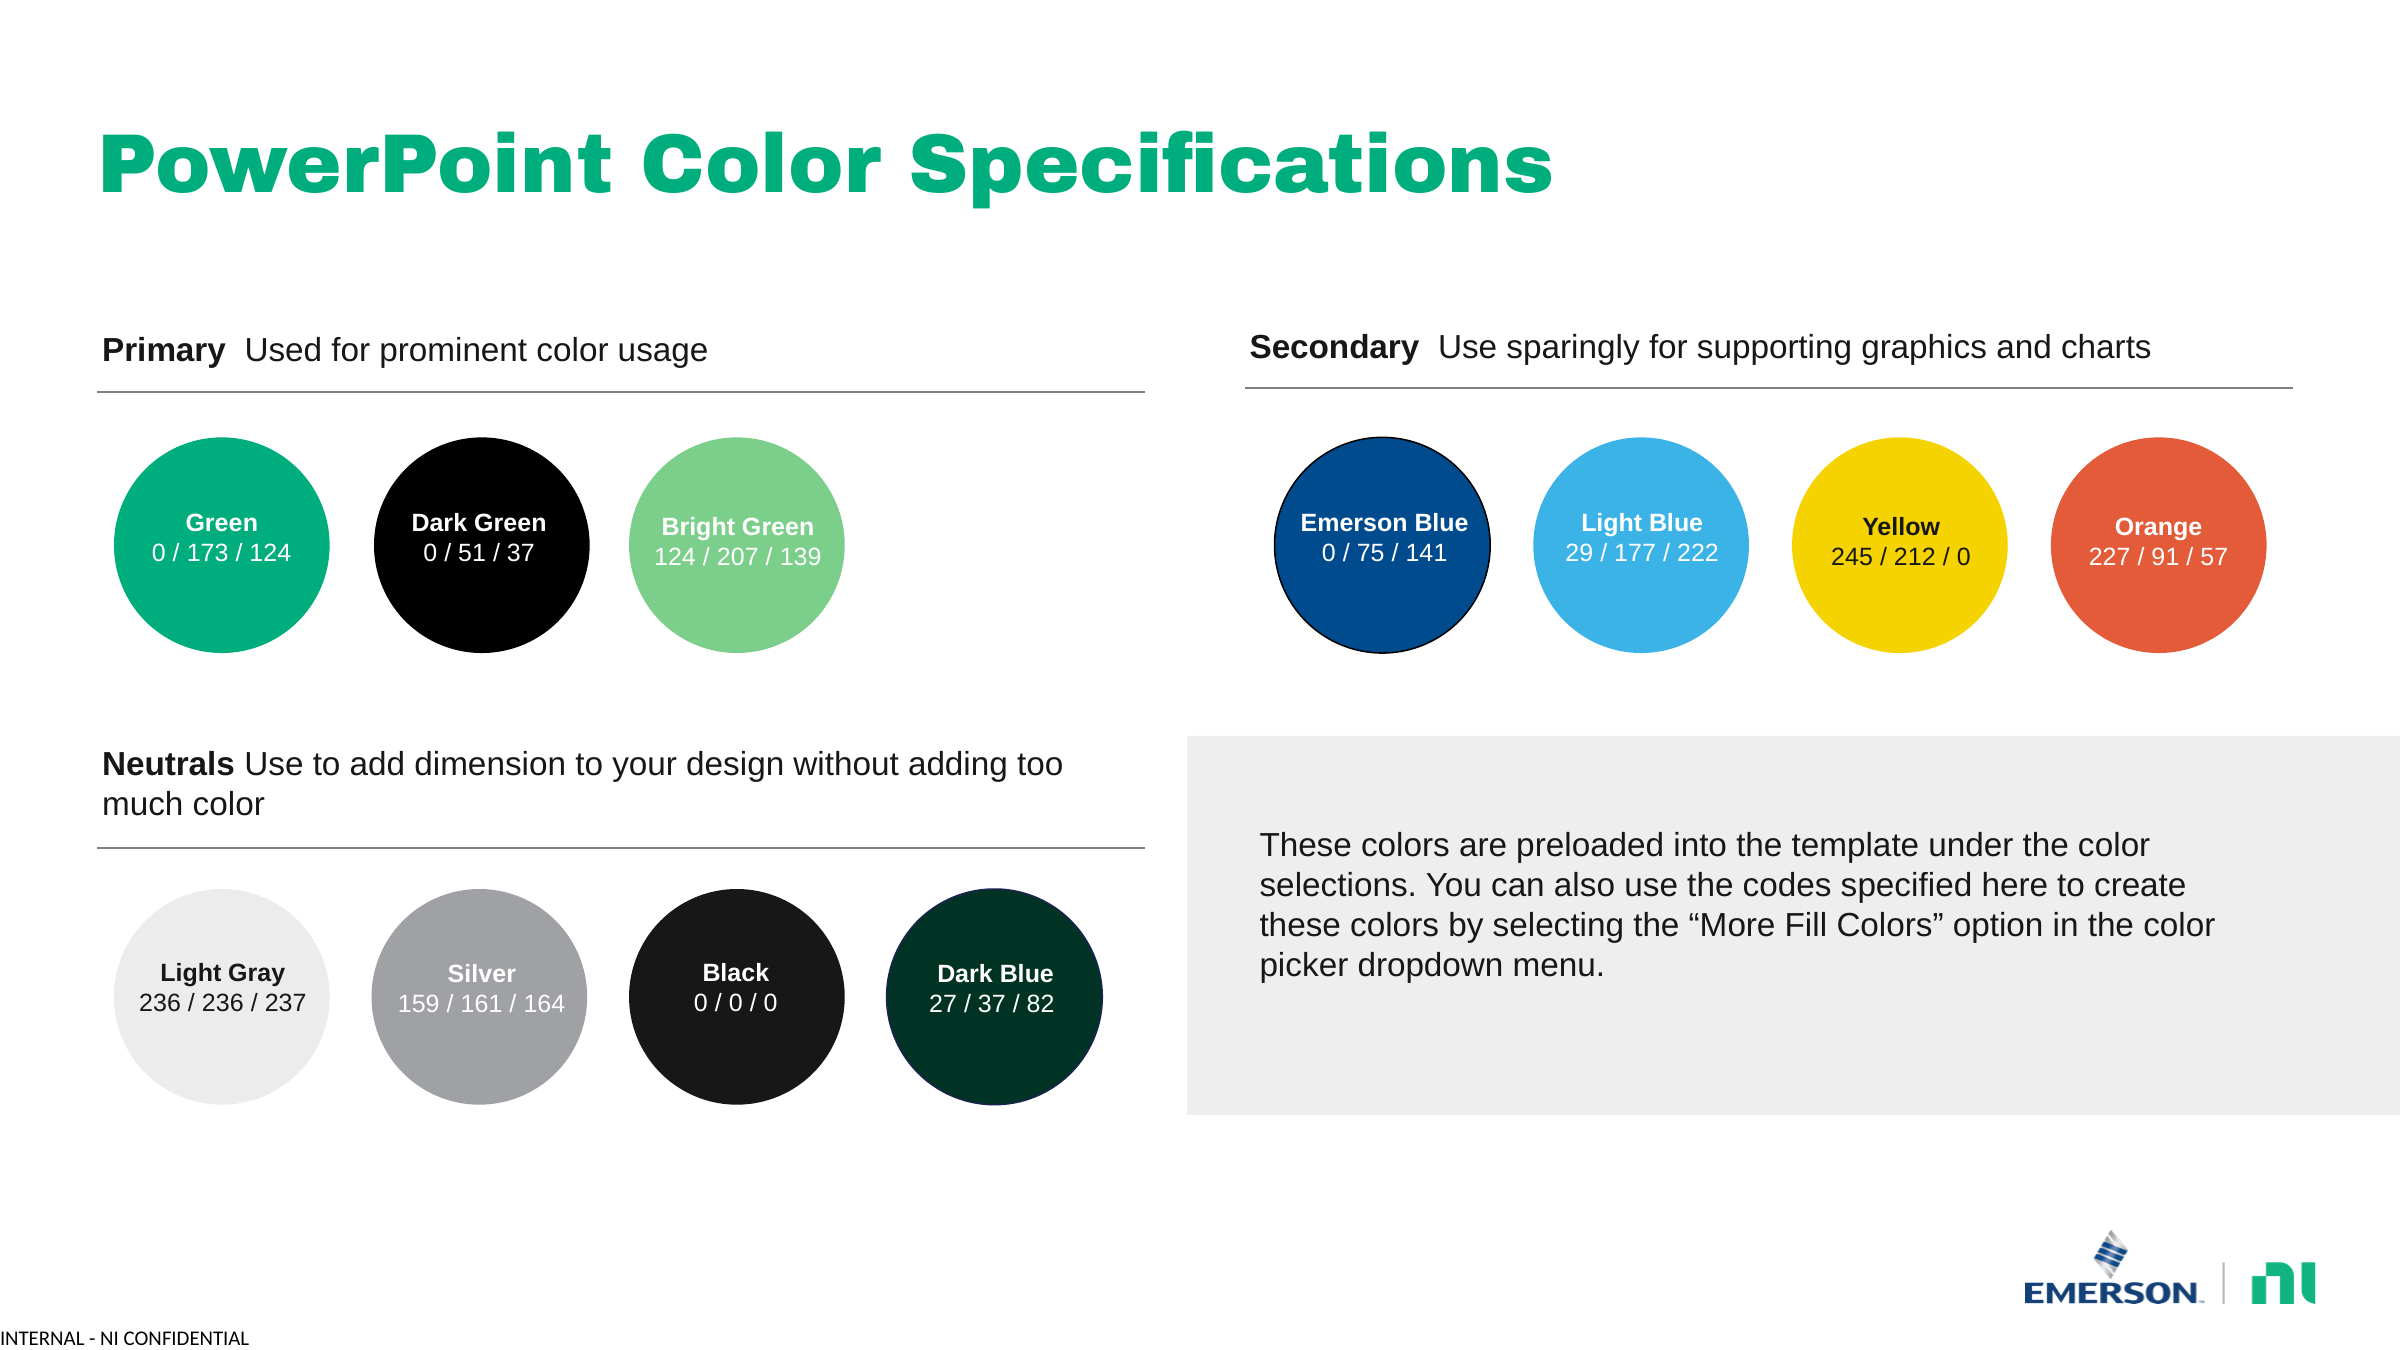

# PowerPoint Color Specifications
Secondary  Use sparingly for supporting graphics and charts

Primary  Used for prominent color usage

Light Blue
29 / 177 / 222

Dark Green
0 / 51 / 37

Emerson Blue
0 / 75 / 141

Green
0 / 173 / 124

Orange
227 / 91 / 57

Yellow
245 / 212 / 0

Bright Green
124 / 207 / 139

Neutrals Use to add dimension to your design without adding too much color

These colors are preloaded into the template under the color selections. You can also use the codes specified here to create these colors by selecting the “More Fill Colors” option in the color picker dropdown menu.

Black
0 / 0 / 0

Light Gray
236 / 236 / 237

Silver
159 / 161 / 164

Dark Blue
27 / 37 / 82